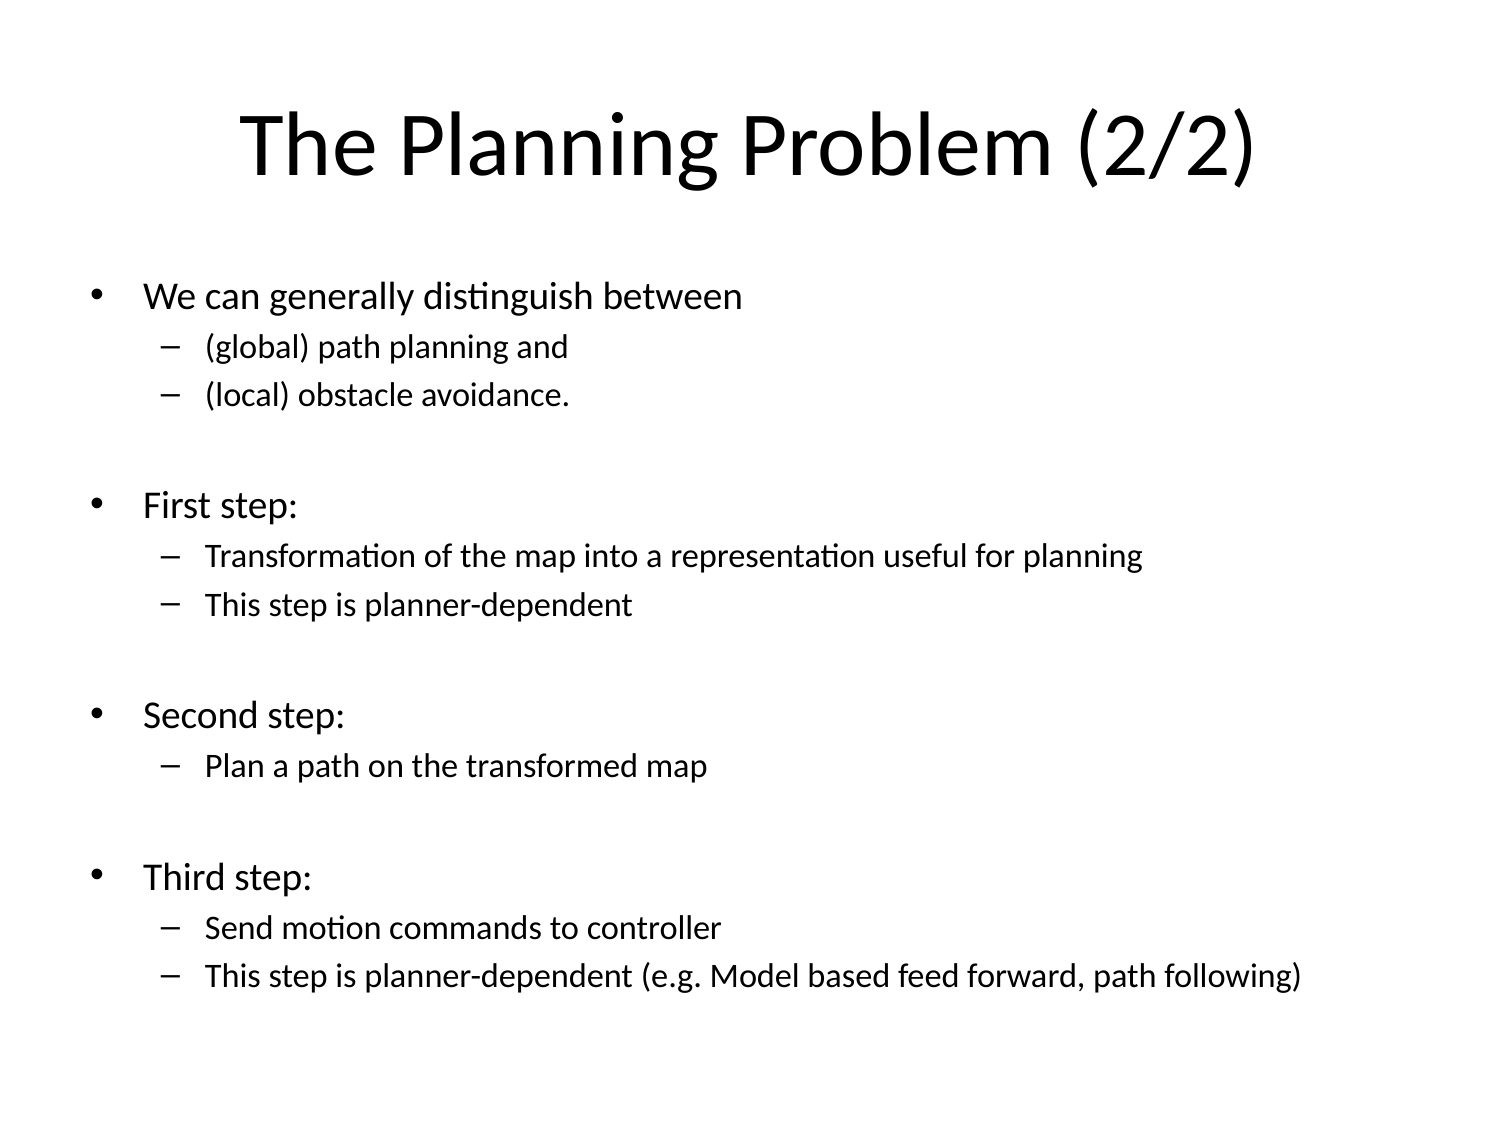

# The Planning Problem (2/2)
We can generally distinguish between
(global) path planning and
(local) obstacle avoidance.

First step:
Transformation of the map into a representation useful for planning
This step is planner-dependent

Second step:
Plan a path on the transformed map

Third step:
Send motion commands to controller
This step is planner-dependent (e.g. Model based feed forward, path following)